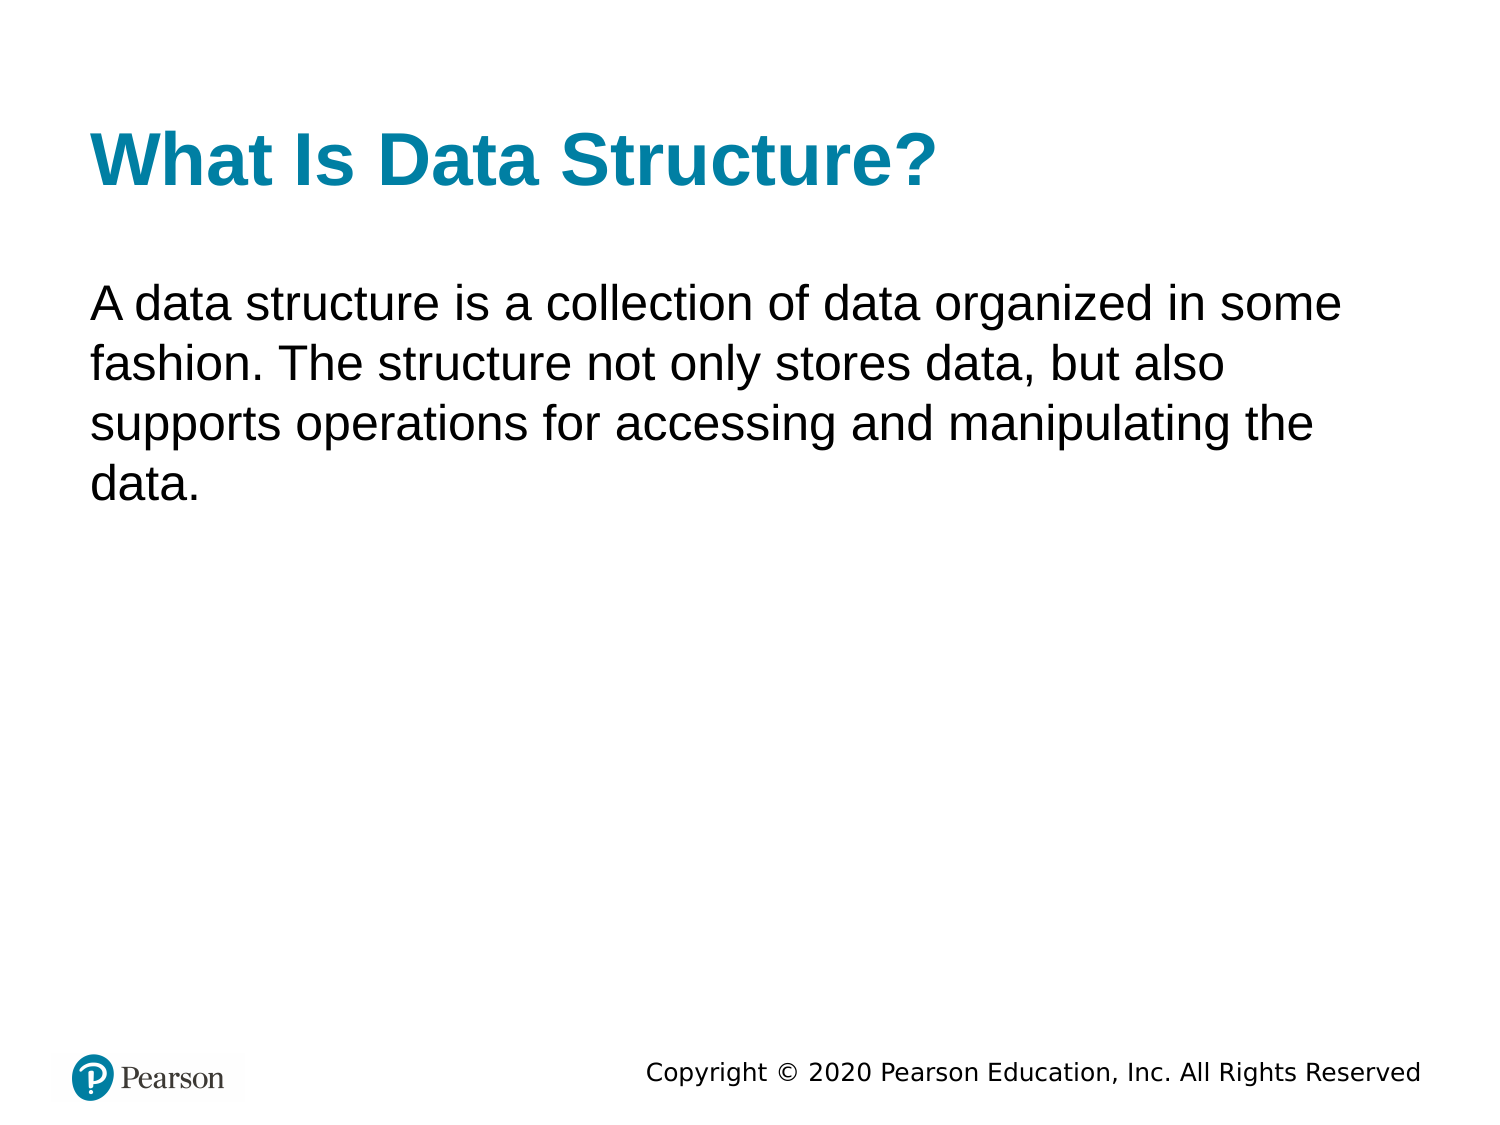

# What Is Data Structure?
A data structure is a collection of data organized in some fashion. The structure not only stores data, but also supports operations for accessing and manipulating the data.